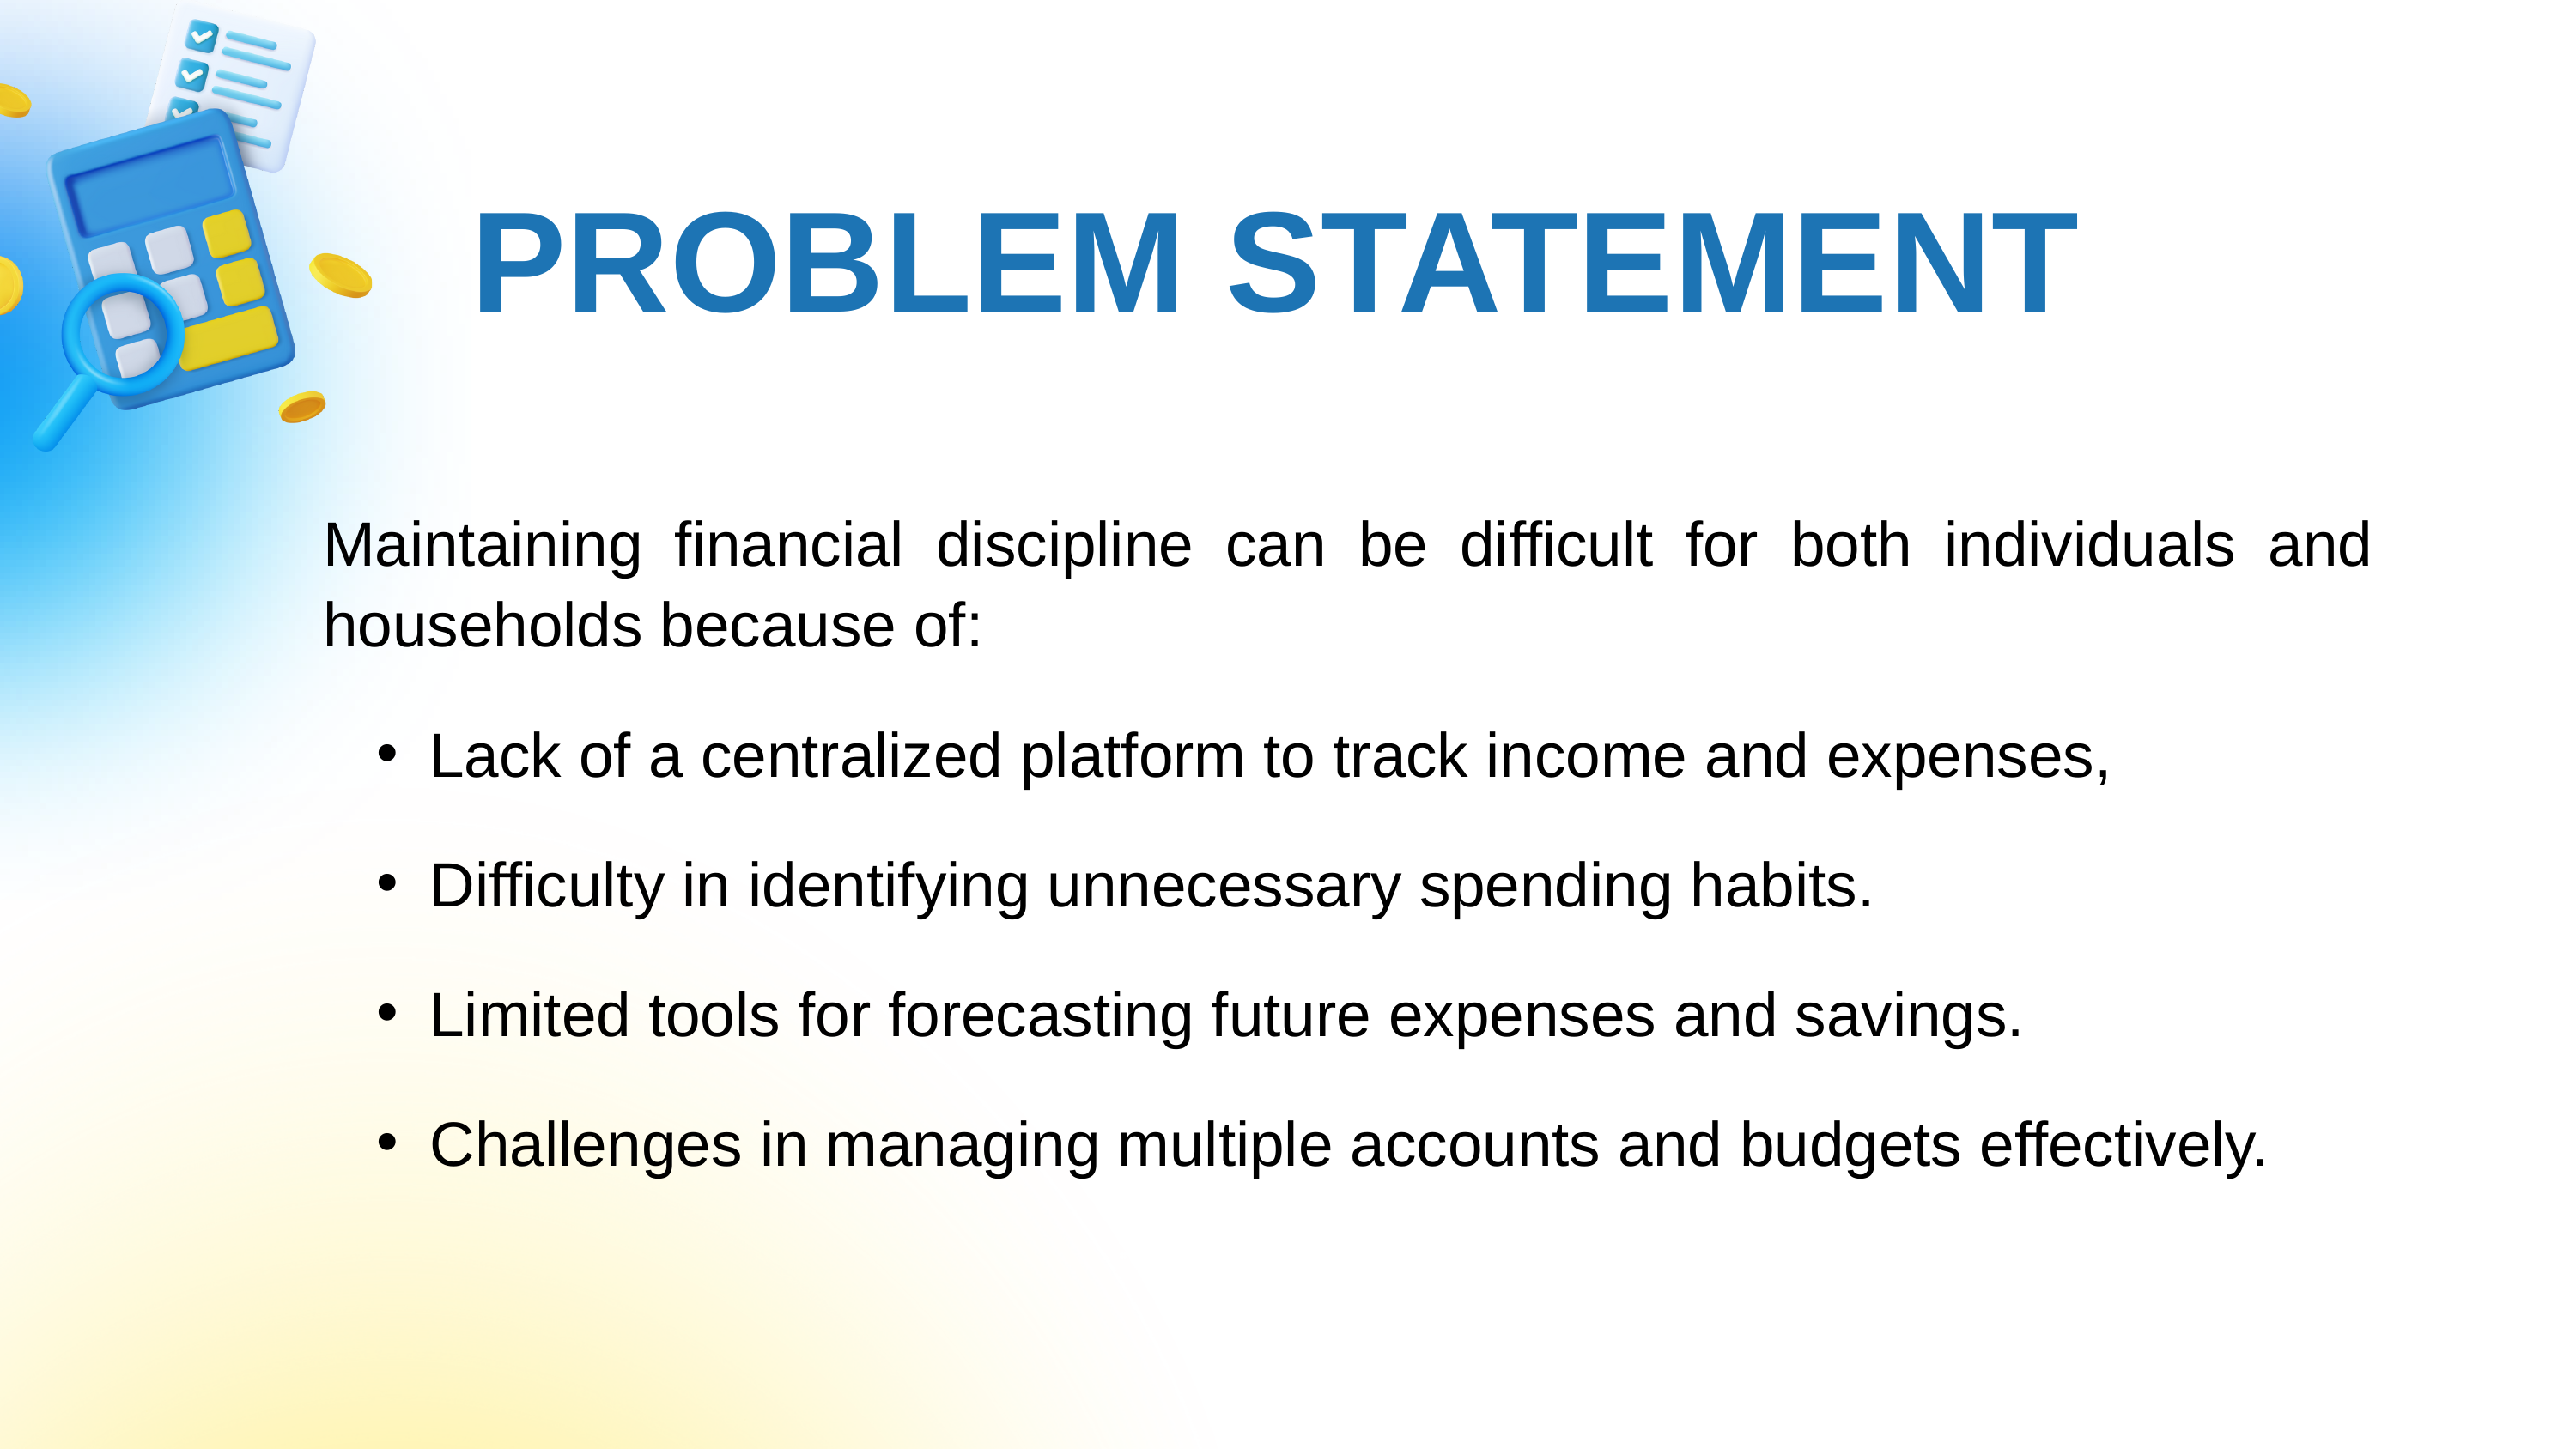

PROBLEM STATEMENT
Maintaining financial discipline can be difficult for both individuals and households because of:
Lack of a centralized platform to track income and expenses,
Difficulty in identifying unnecessary spending habits.
Limited tools for forecasting future expenses and savings.
Challenges in managing multiple accounts and budgets effectively.